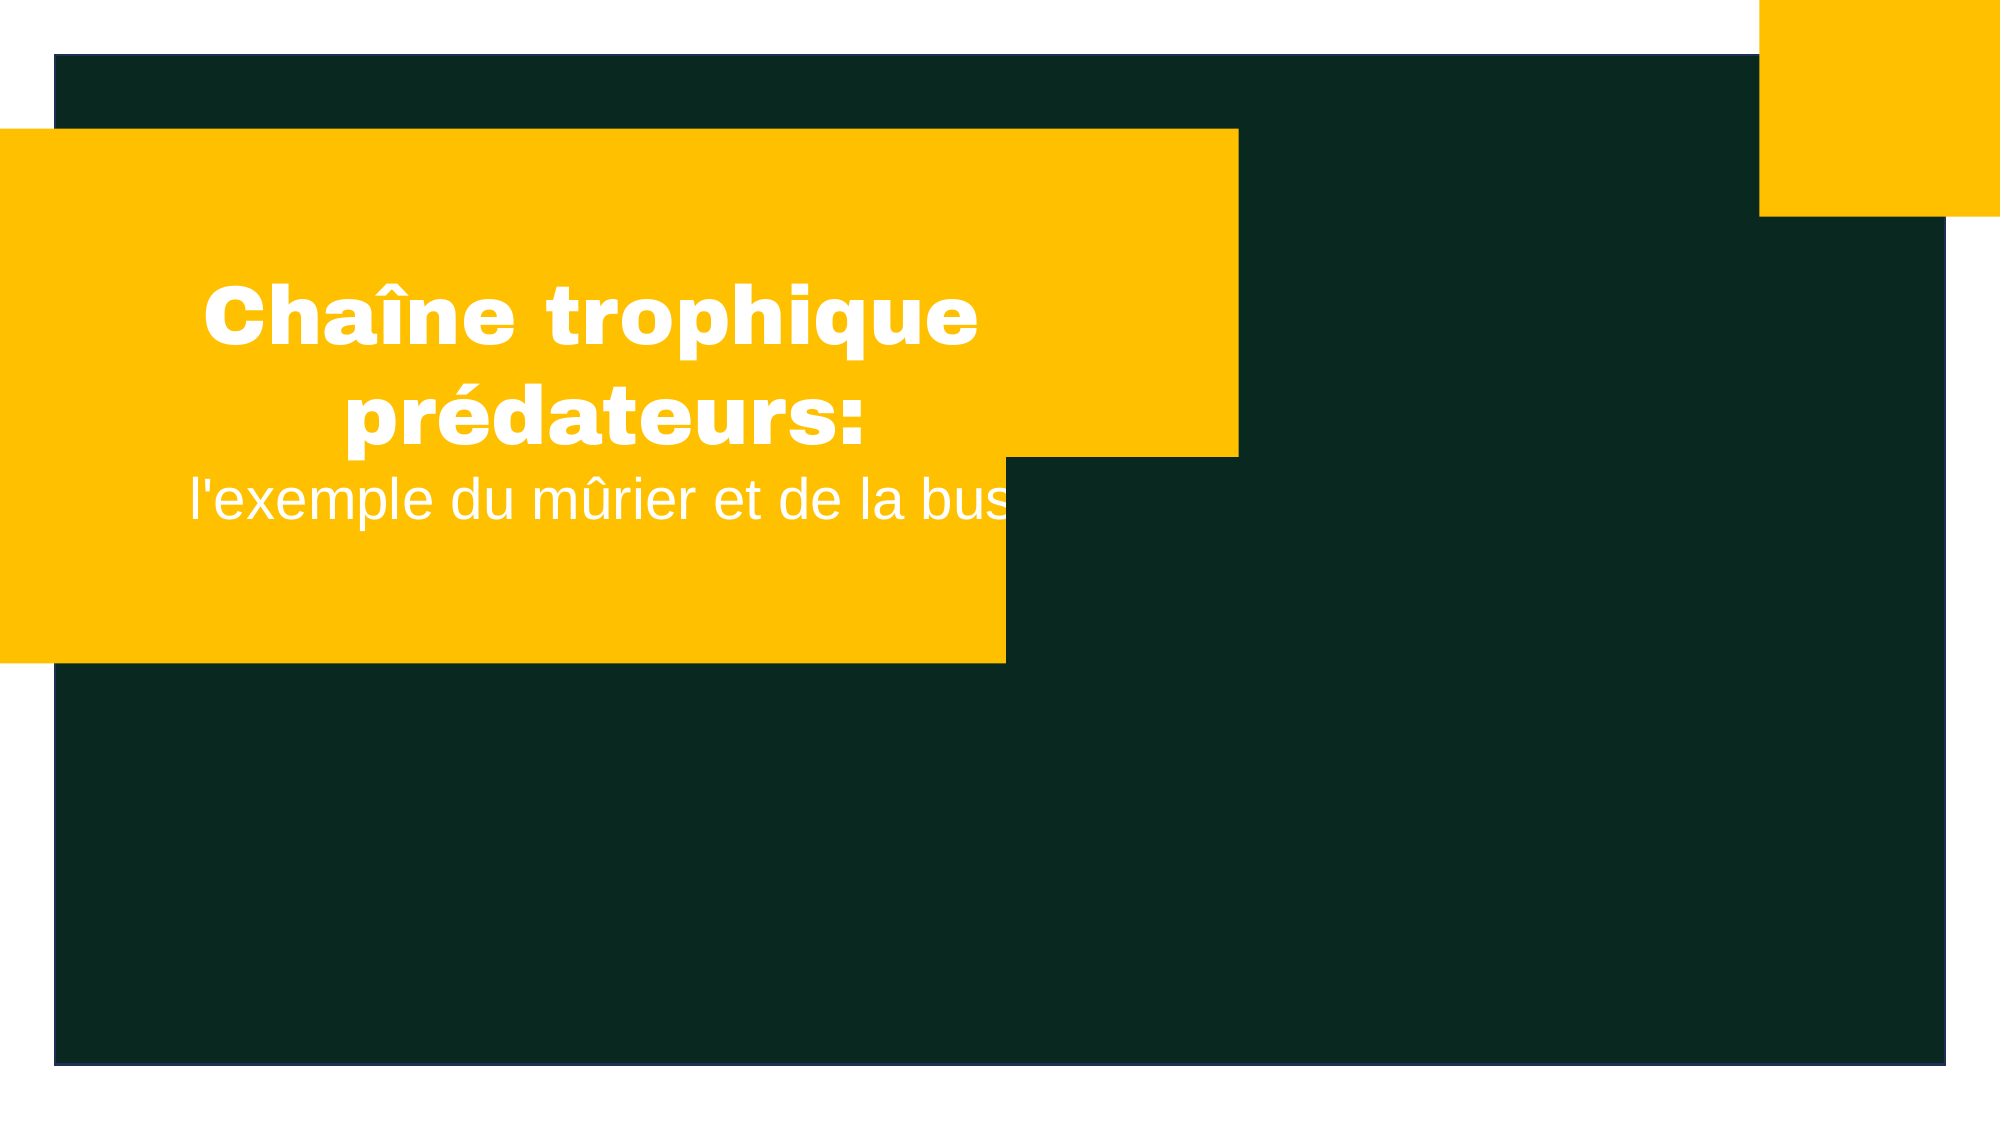

Chaîne trophique   prédateurs:
l'exemple du mûrier et de la buse